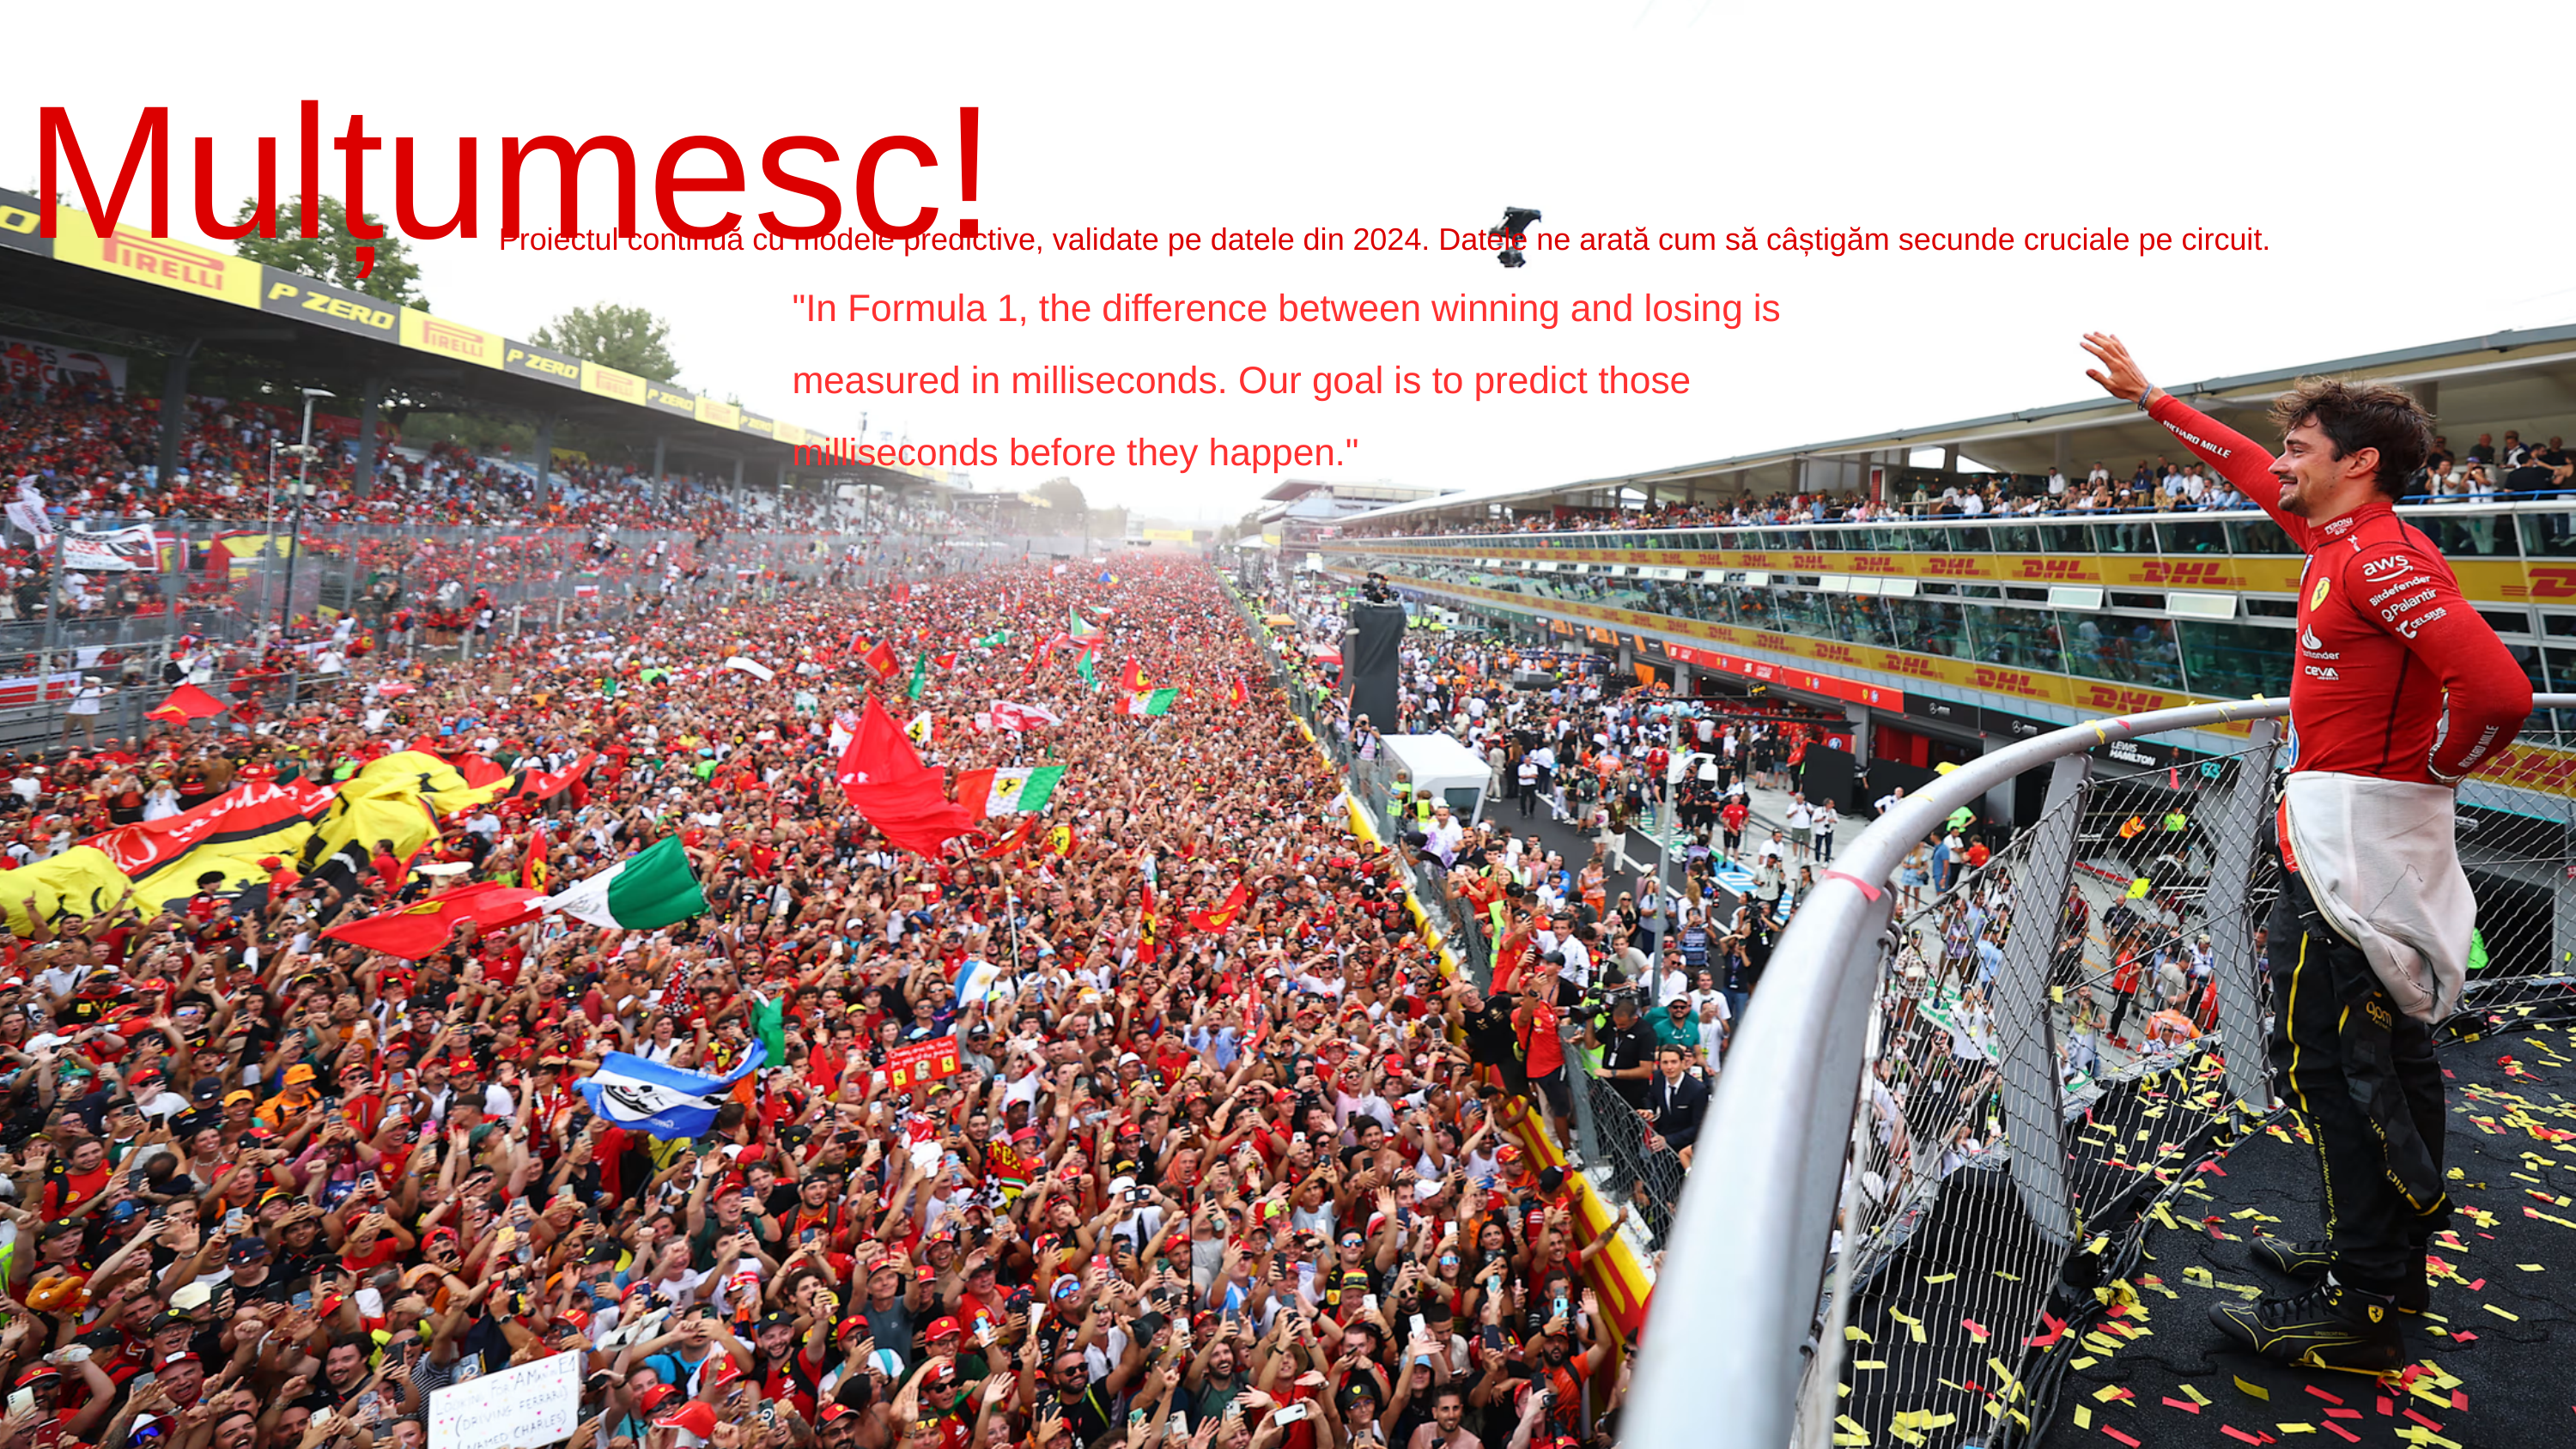

Mulțumesc!
Proiectul continuă cu modele predictive, validate pe datele din 2024. Datele ne arată cum să câștigăm secunde cruciale pe circuit.
"In Formula 1, the difference between winning and losing is measured in milliseconds. Our goal is to predict those milliseconds before they happen."